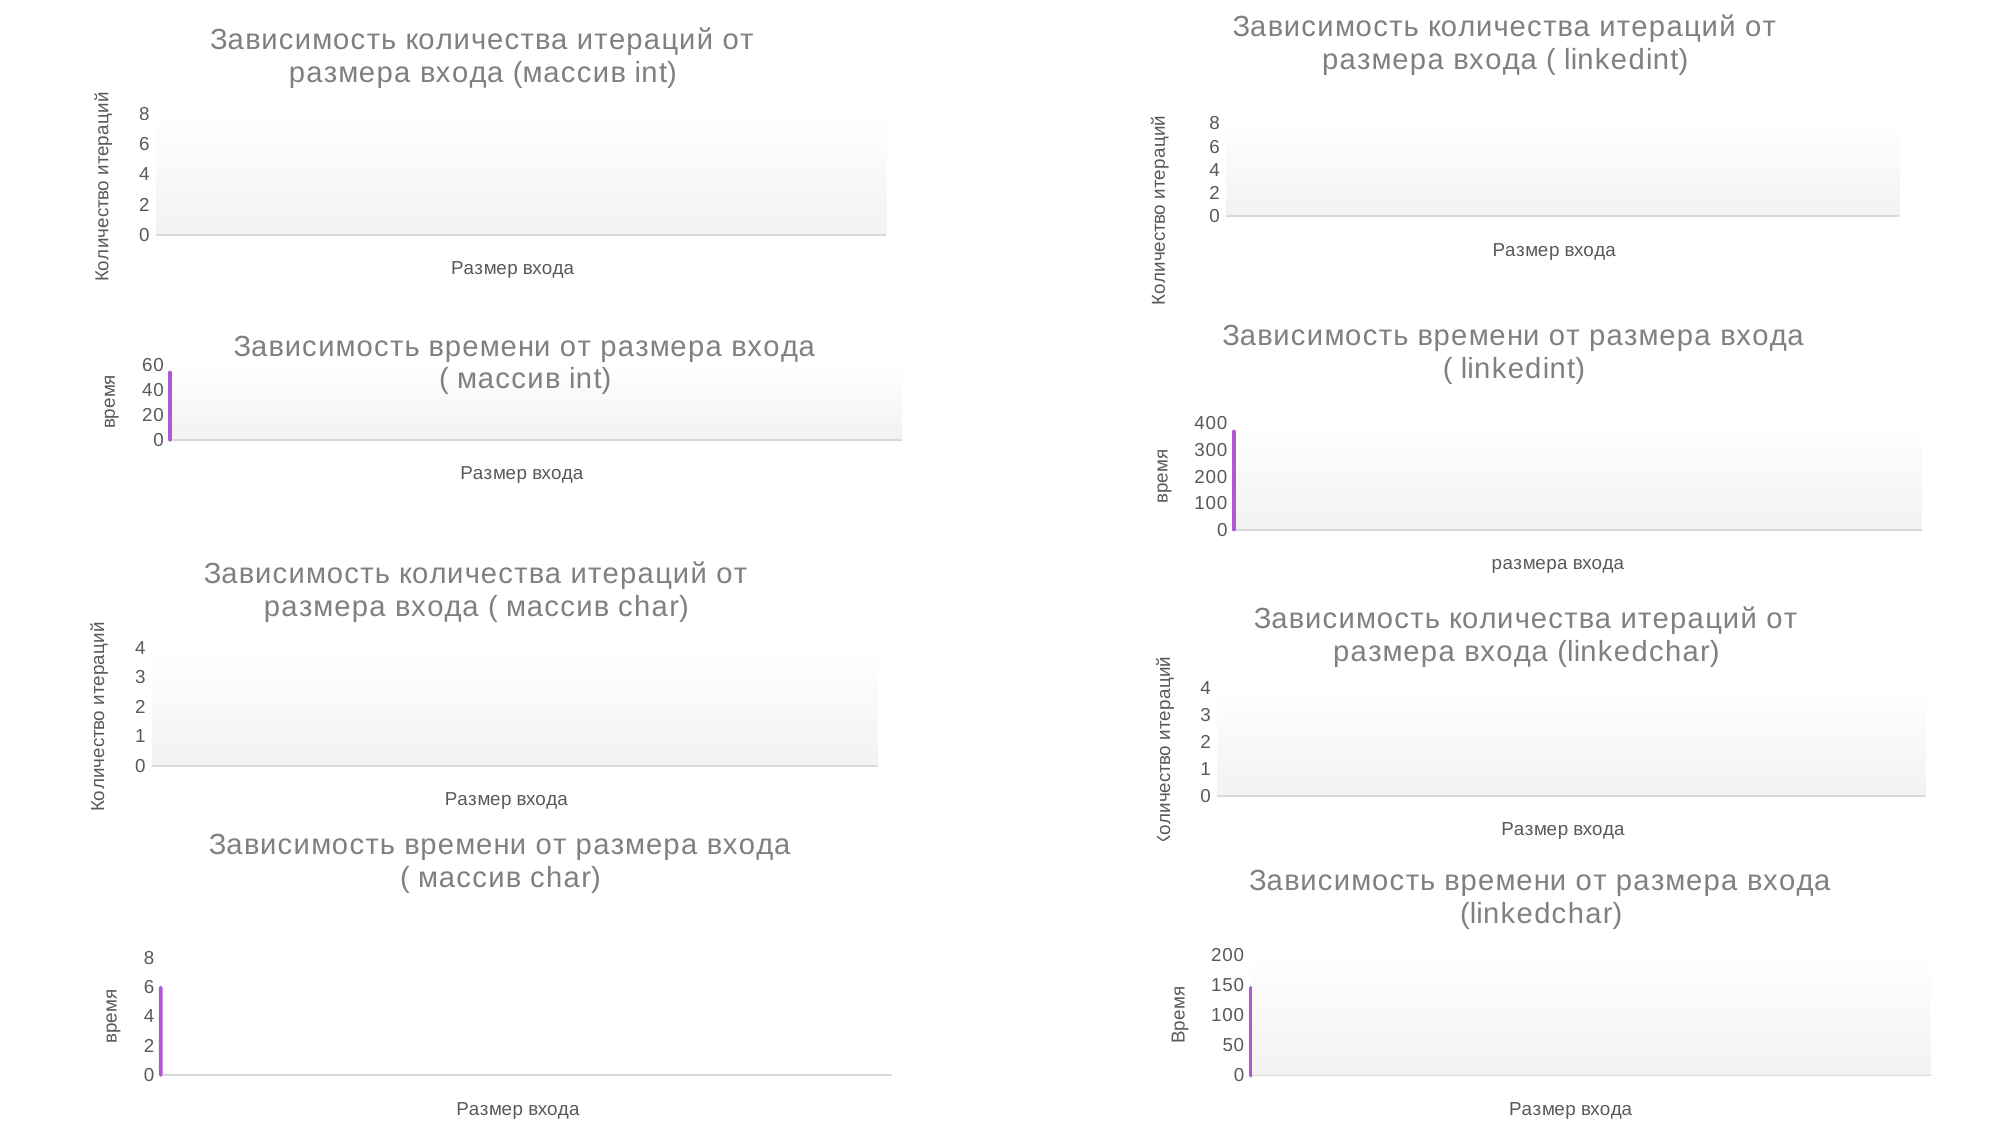

[unsupported chart]

[unsupported chart]

[unsupported chart]

[unsupported chart]

[unsupported chart]

[unsupported chart]

[unsupported chart]

[unsupported chart]